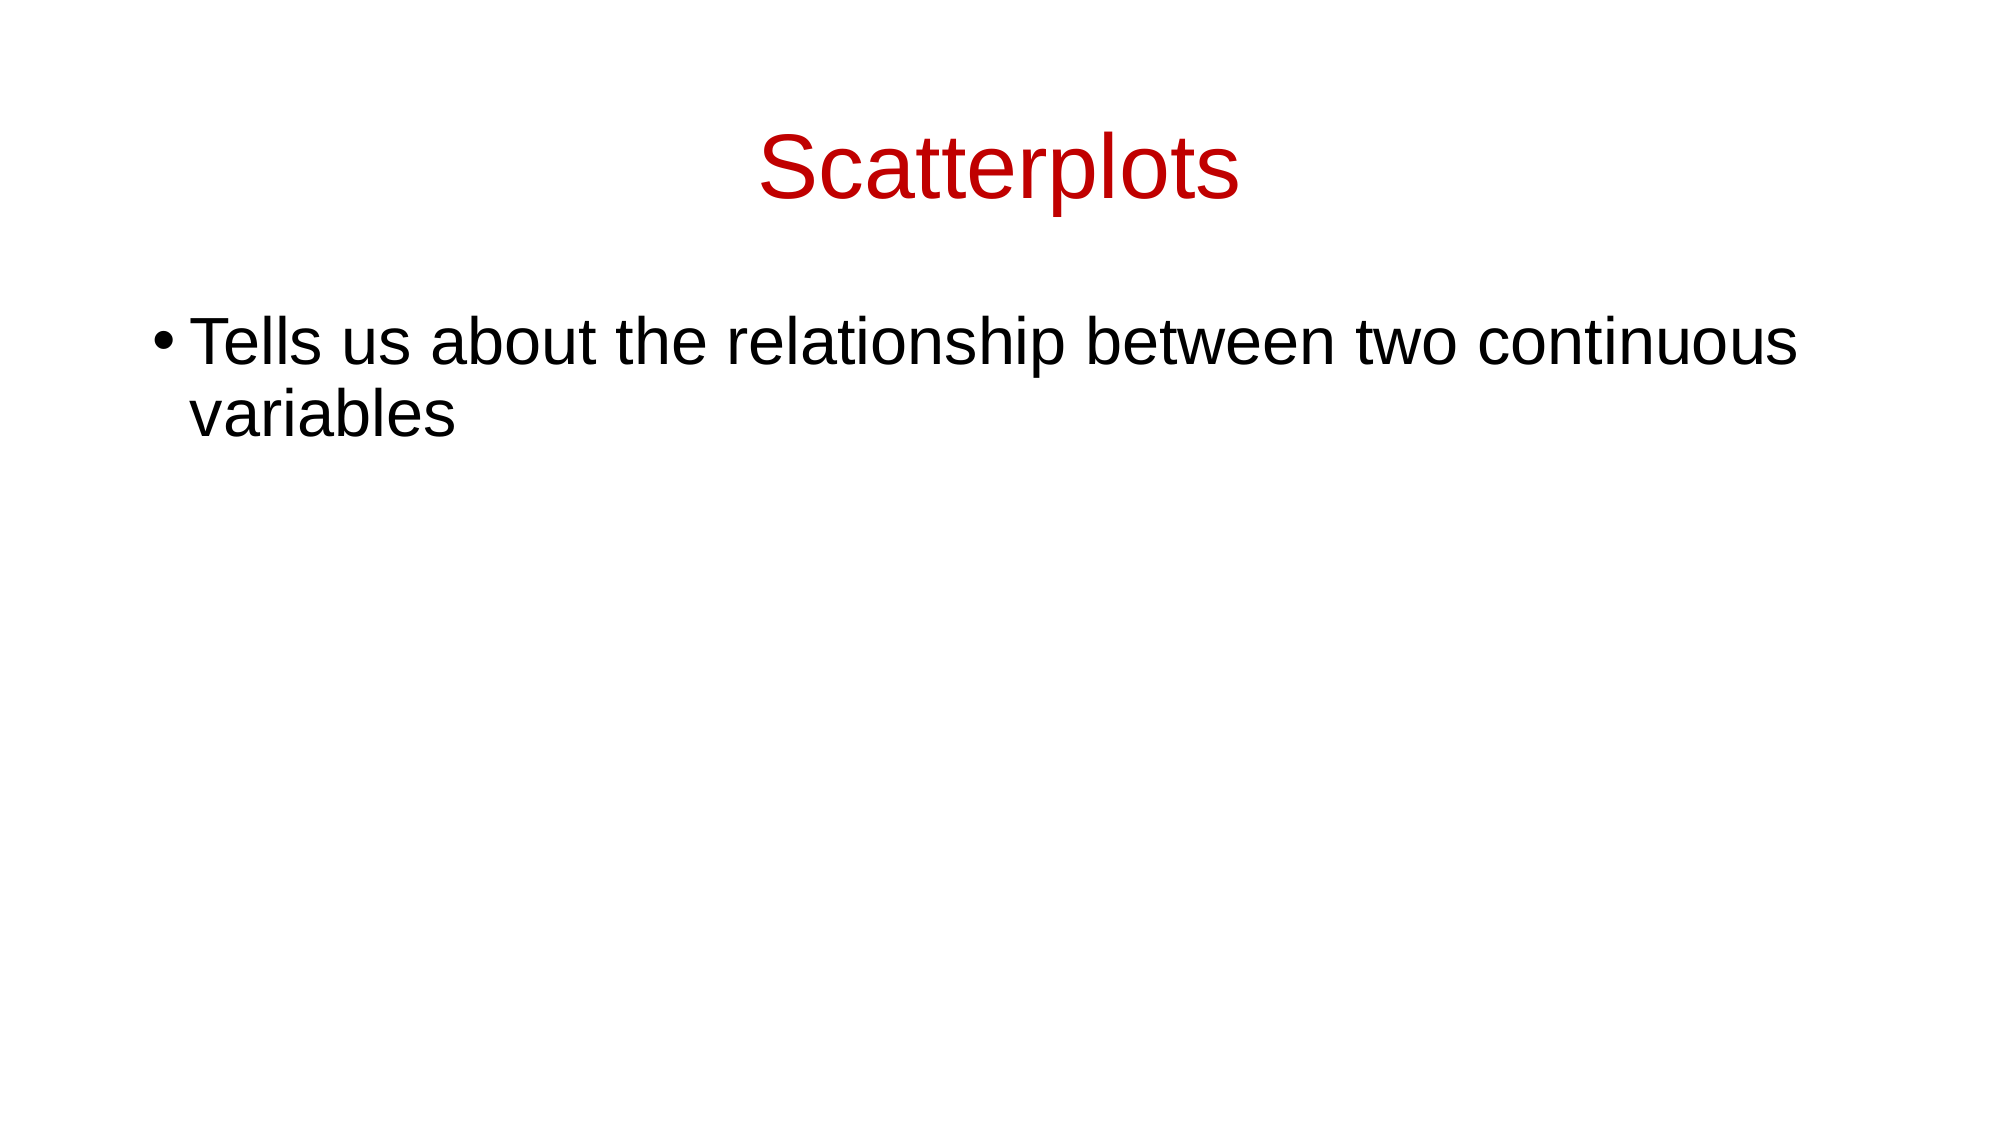

# Scatterplots
Tells us about the relationship between two continuous variables